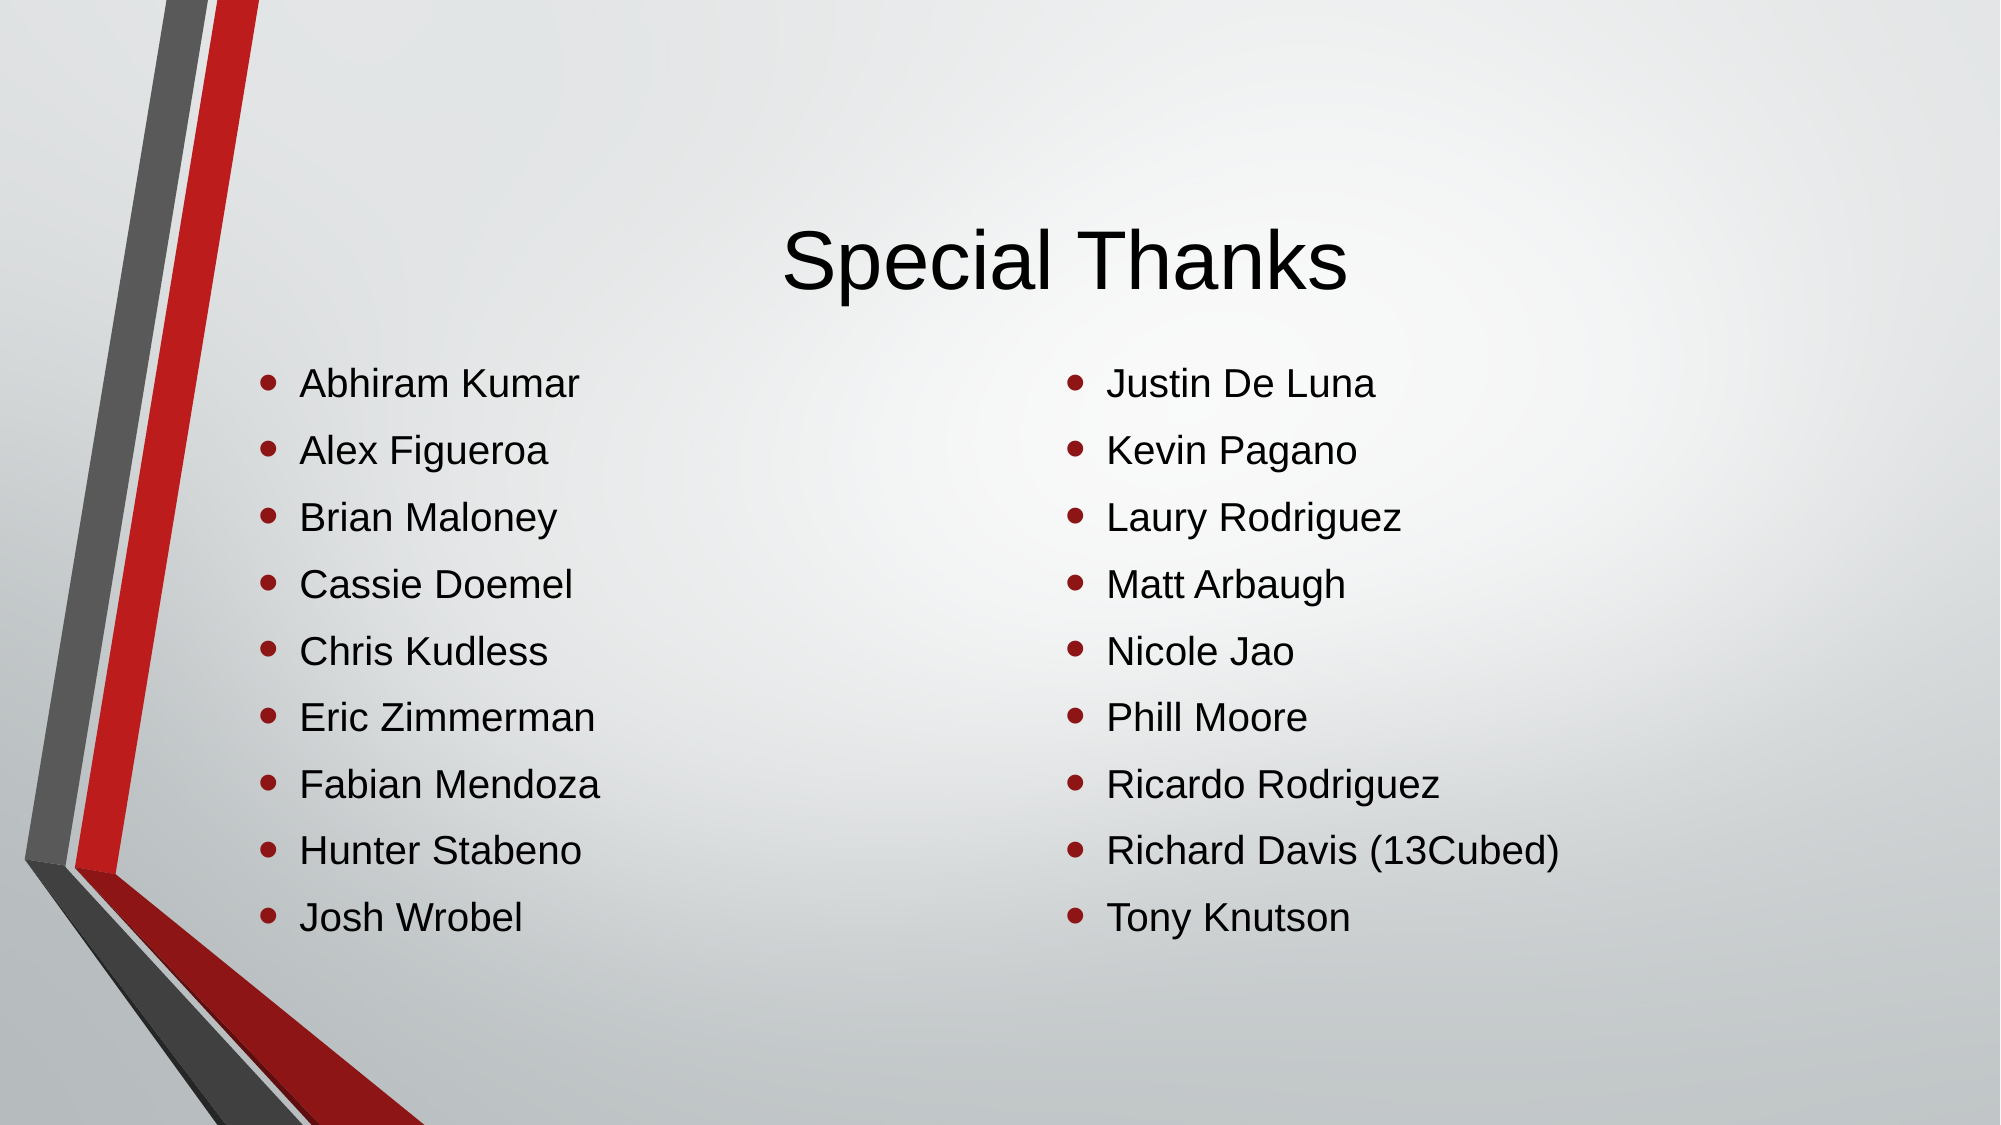

# Special Thanks
Abhiram Kumar
Alex Figueroa
Brian Maloney
Cassie Doemel
Chris Kudless
Eric Zimmerman
Fabian Mendoza
Hunter Stabeno
Josh Wrobel
Justin De Luna
Kevin Pagano
Laury Rodriguez
Matt Arbaugh
Nicole Jao
Phill Moore
Ricardo Rodriguez
Richard Davis (13Cubed)
Tony Knutson